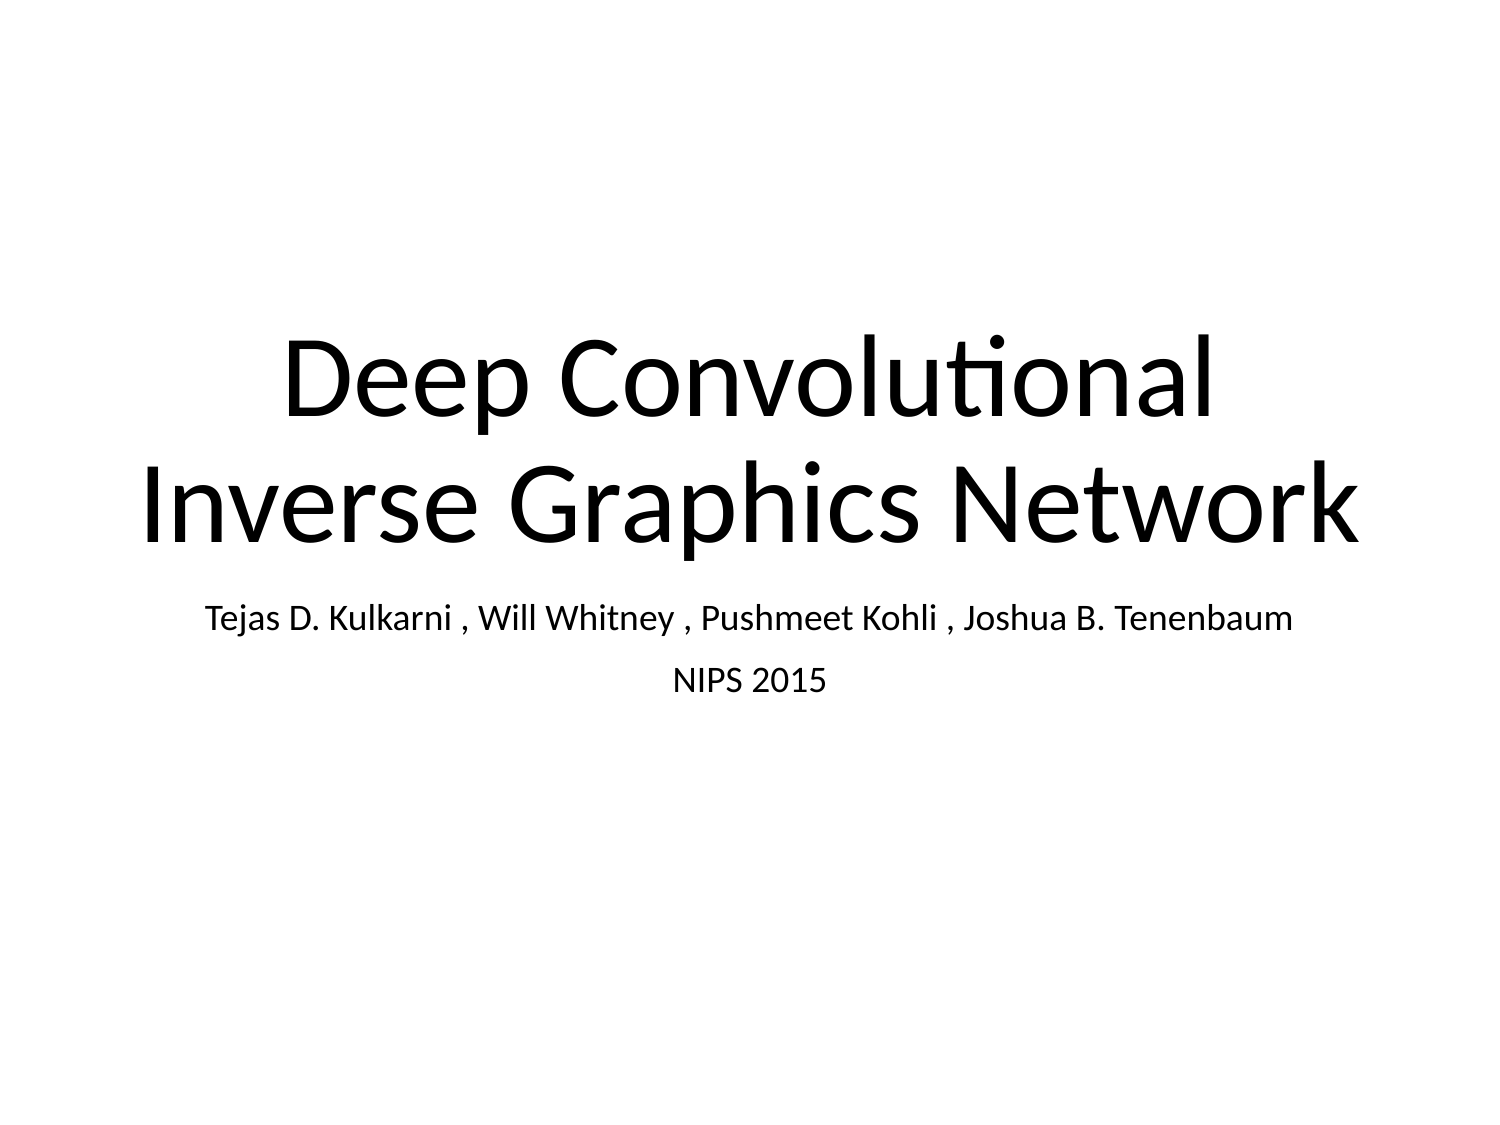

# Deep Convolutional Inverse Graphics Network
Tejas D. Kulkarni , Will Whitney , Pushmeet Kohli , Joshua B. Tenenbaum
NIPS 2015